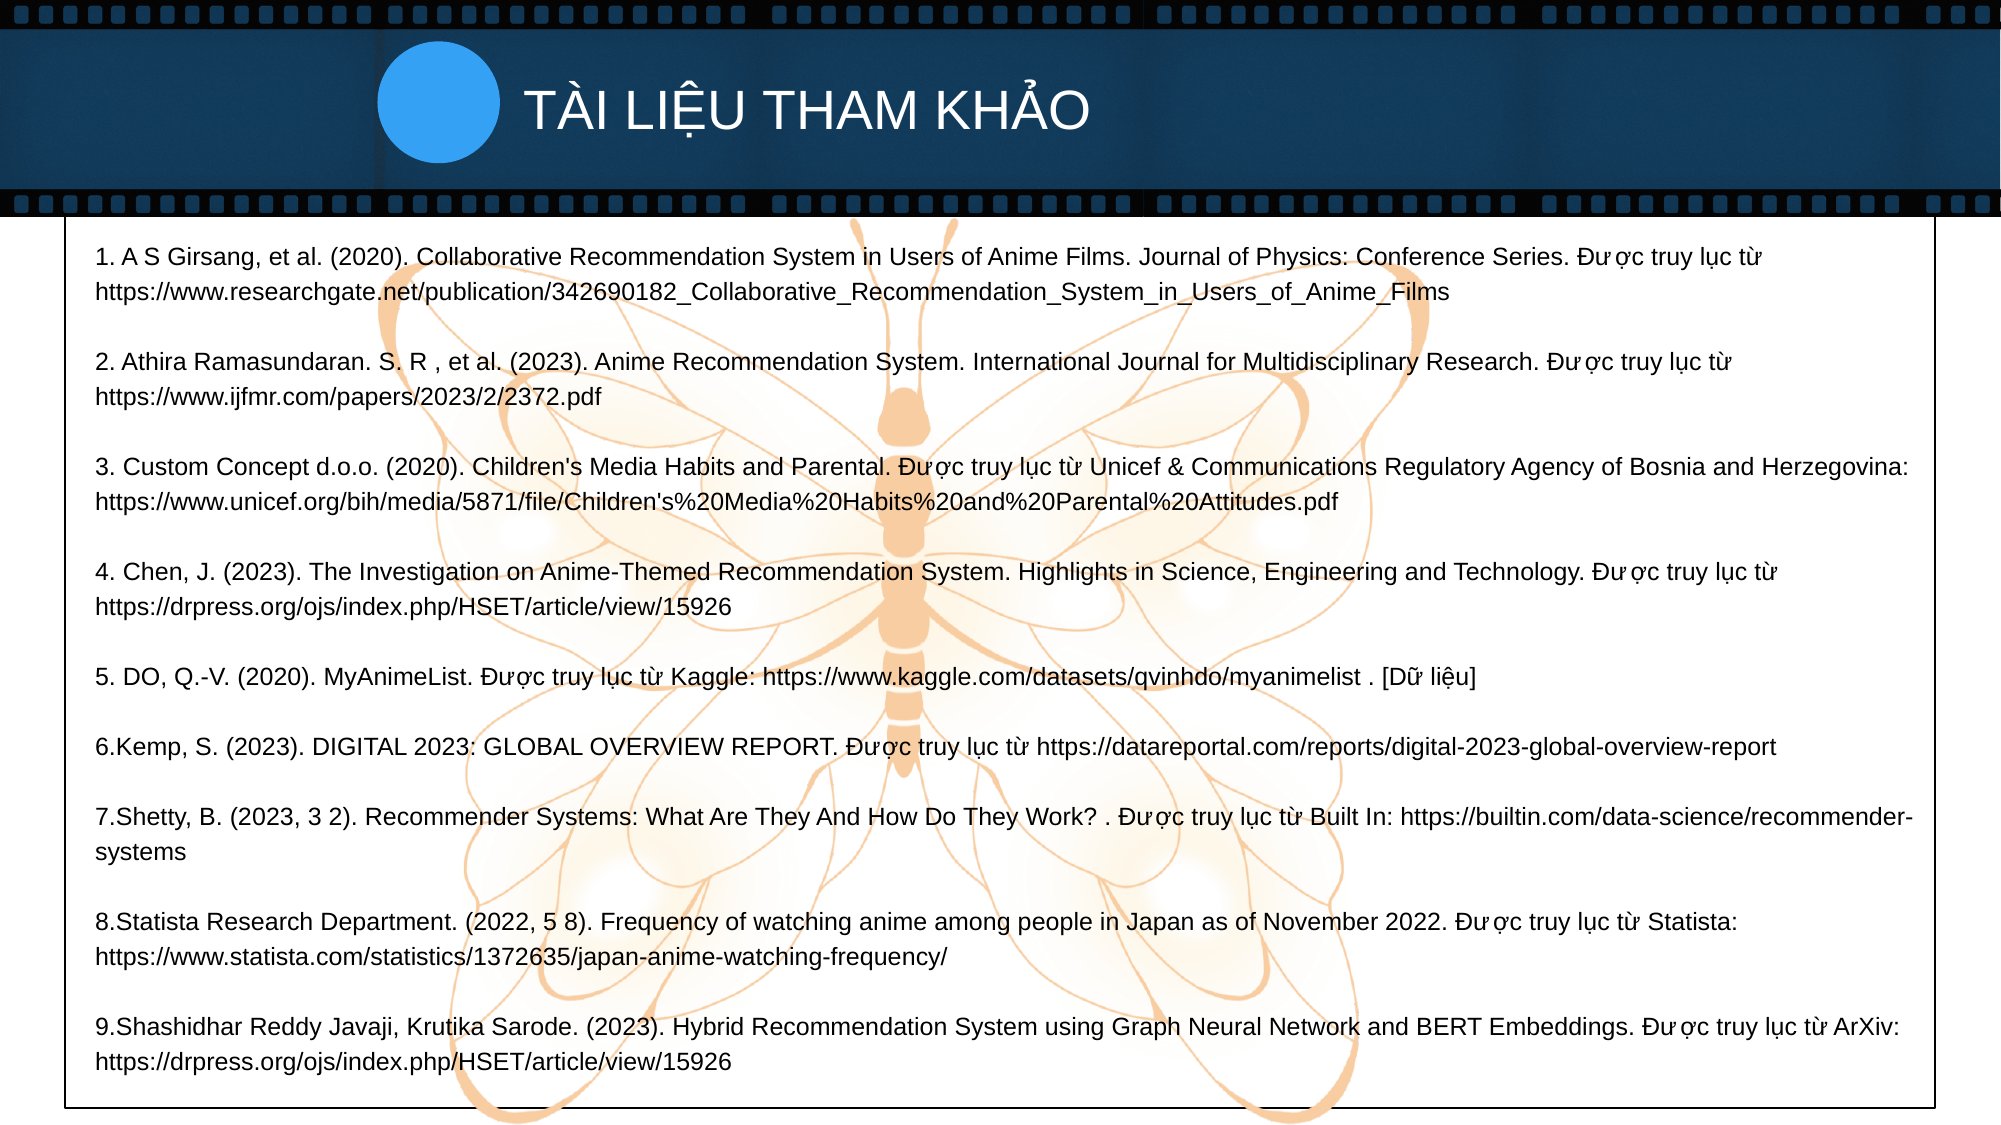

TÀI LIỆU THAM KHẢO

1. A S Girsang, et al. (2020). Collaborative Recommendation System in Users of Anime Films. Journal of Physics: Conference Series. Được truy lục từ https://www.researchgate.net/publication/342690182_Collaborative_Recommendation_System_in_Users_of_Anime_Films

2. Athira Ramasundaran. S. R , et al. (2023). Anime Recommendation System. International Journal for Multidisciplinary Research. Được truy lục từ https://www.ijfmr.com/papers/2023/2/2372.pdf

3. Custom Concept d.o.o. (2020). Children's Media Habits and Parental. Được truy lục từ Unicef & Communications Regulatory Agency of Bosnia and Herzegovina: https://www.unicef.org/bih/media/5871/file/Children's%20Media%20Habits%20and%20Parental%20Attitudes.pdf

4. Chen, J. (2023). The Investigation on Anime-Themed Recommendation System. Highlights in Science, Engineering and Technology. Được truy lục từ https://drpress.org/ojs/index.php/HSET/article/view/15926

5. DO, Q.-V. (2020). MyAnimeList. Được truy lục từ Kaggle: https://www.kaggle.com/datasets/qvinhdo/myanimelist . [Dữ liệu]

6.Kemp, S. (2023). DIGITAL 2023: GLOBAL OVERVIEW REPORT. Được truy lục từ https://datareportal.com/reports/digital-2023-global-overview-report

7.Shetty, B. (2023, 3 2). Recommender Systems: What Are They And How Do They Work? . Được truy lục từ Built In: https://builtin.com/data-science/recommender-systems

8.Statista Research Department. (2022, 5 8). Frequency of watching anime among people in Japan as of November 2022. Được truy lục từ Statista: https://www.statista.com/statistics/1372635/japan-anime-watching-frequency/

9.Shashidhar Reddy Javaji, Krutika Sarode. (2023). Hybrid Recommendation System using Graph Neural Network and BERT Embeddings. Được truy lục từ ArXiv: https://drpress.org/ojs/index.php/HSET/article/view/15926